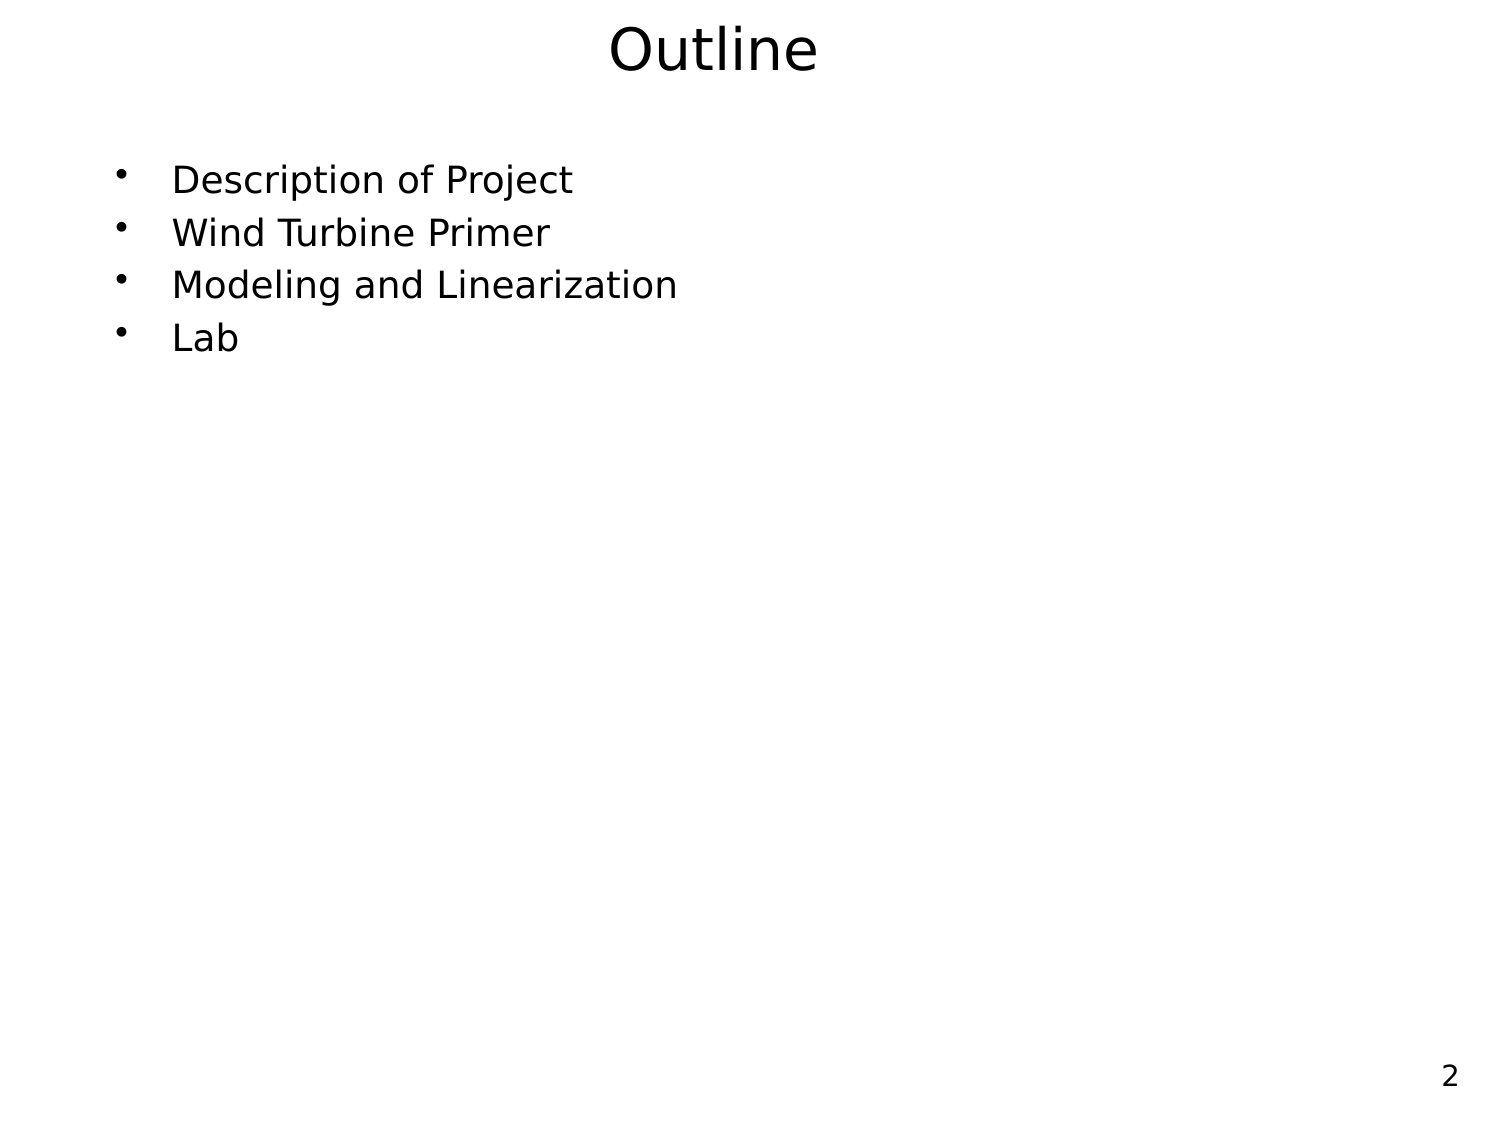

# Outline
Description of Project
Wind Turbine Primer
Modeling and Linearization
Lab

2